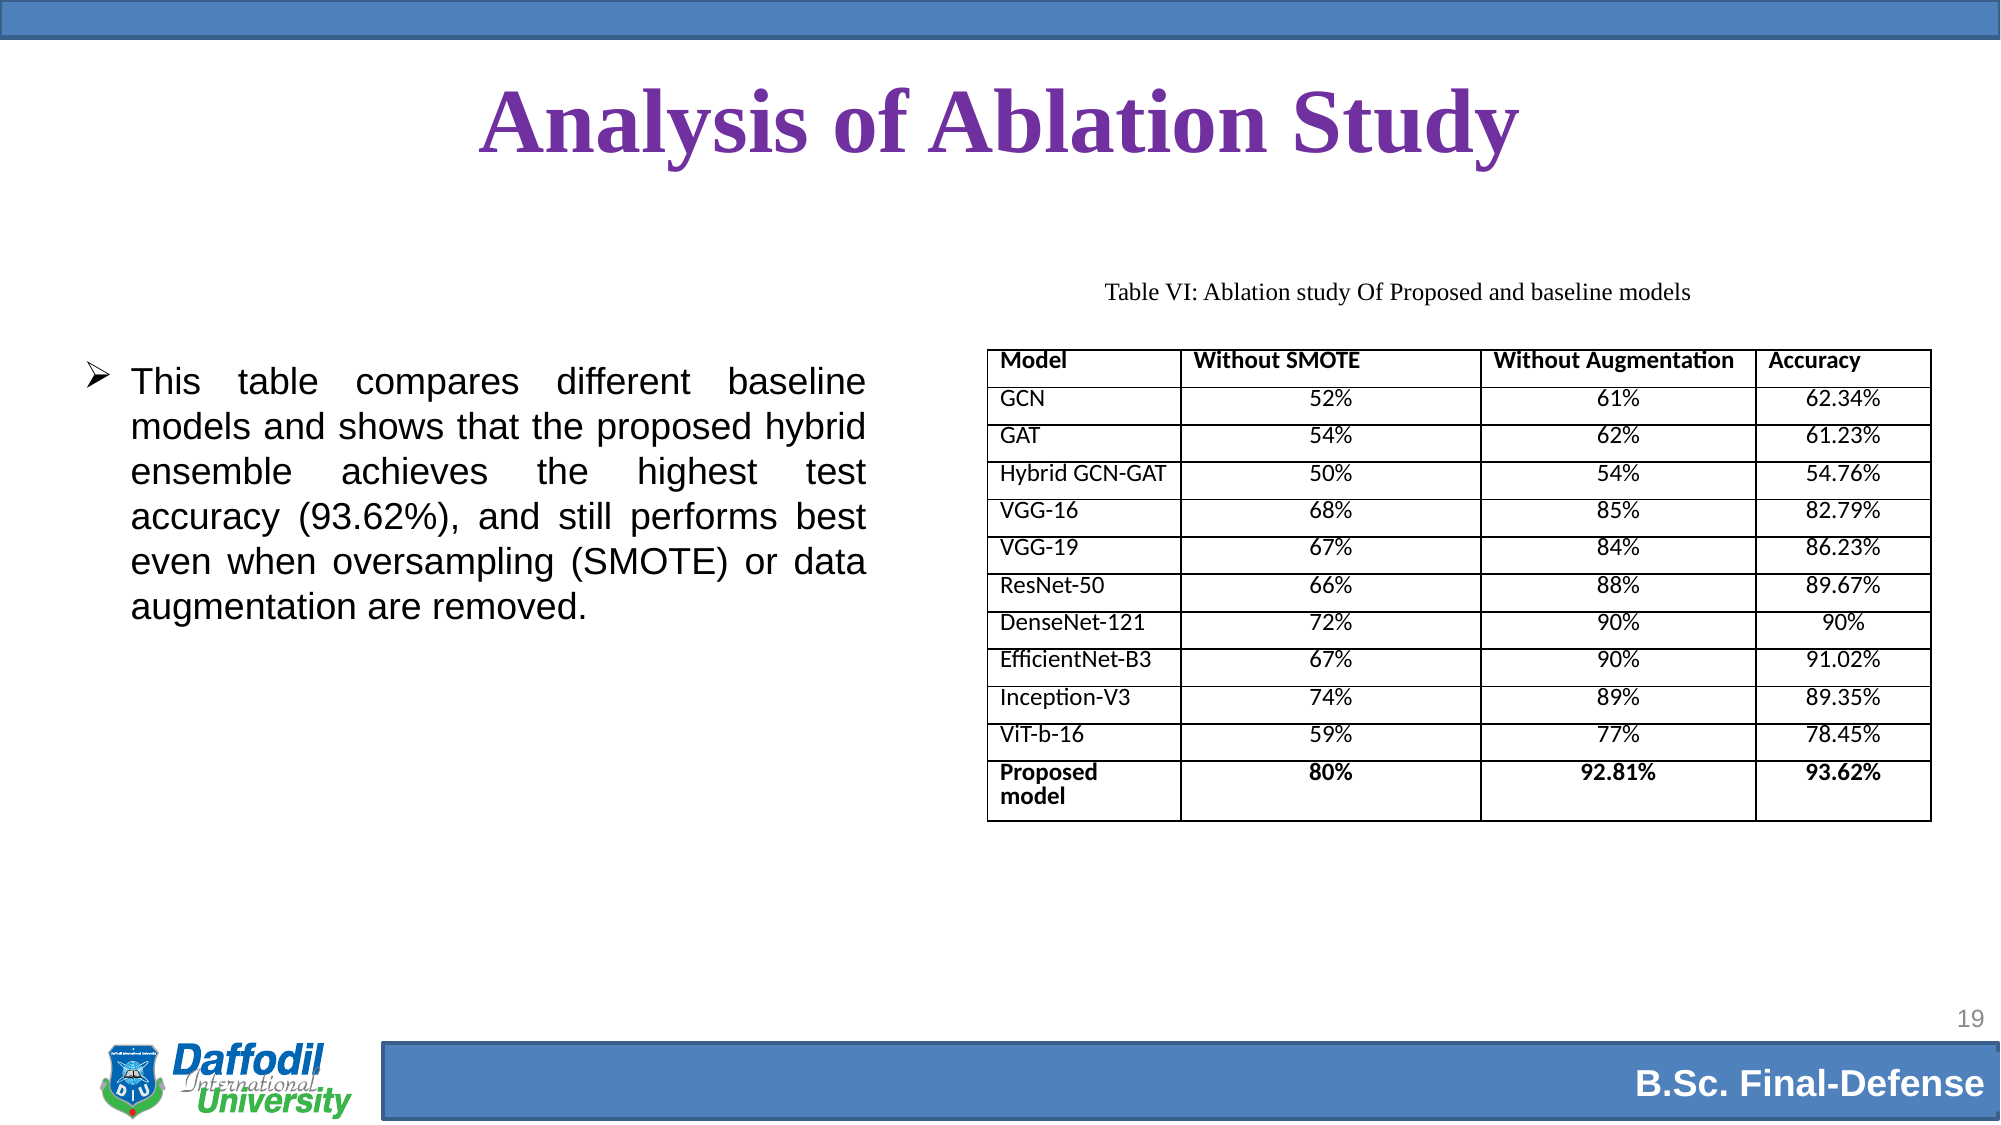

# Analysis of Ablation Study
Table VI: Ablation study Of Proposed and baseline models
This table compares different baseline models and shows that the proposed hybrid ensemble achieves the highest test accuracy (93.62%), and still performs best even when oversampling (SMOTE) or data augmentation are removed.
| Model | Without SMOTE | Without Augmentation | Accuracy |
| --- | --- | --- | --- |
| GCN | 52% | 61% | 62.34% |
| GAT | 54% | 62% | 61.23% |
| Hybrid GCN-GAT | 50% | 54% | 54.76% |
| VGG-16 | 68% | 85% | 82.79% |
| VGG-19 | 67% | 84% | 86.23% |
| ResNet-50 | 66% | 88% | 89.67% |
| DenseNet-121 | 72% | 90% | 90% |
| EfficientNet-B3 | 67% | 90% | 91.02% |
| Inception-V3 | 74% | 89% | 89.35% |
| ViT-b-16 | 59% | 77% | 78.45% |
| Proposed model | 80% | 92.81% | 93.62% |
19
B.Sc. Final-Defense